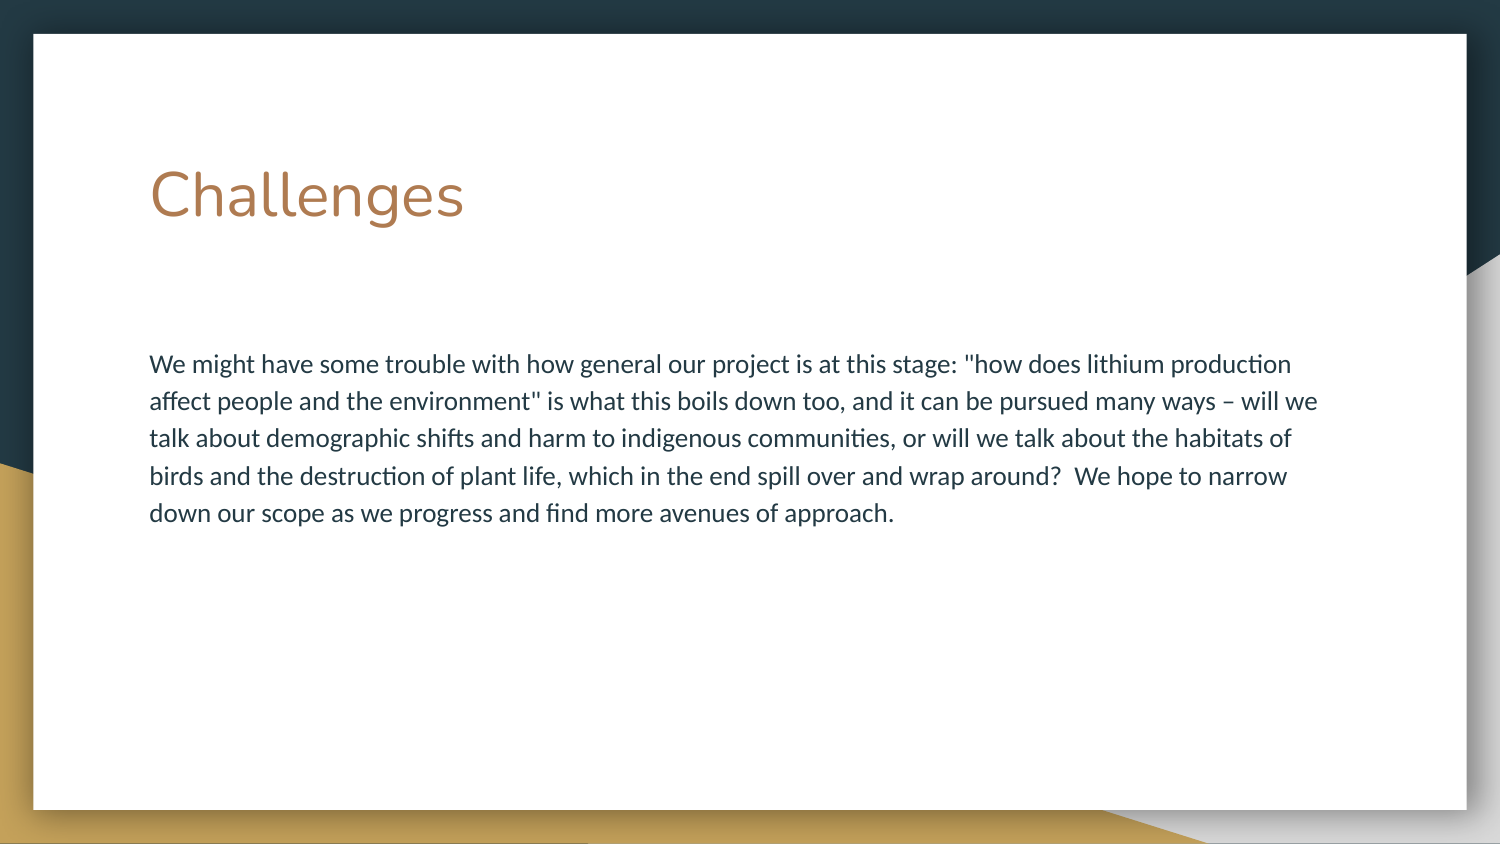

# Challenges
We might have some trouble with how general our project is at this stage: "how does lithium production affect people and the environment" is what this boils down too, and it can be pursued many ways – will we talk about demographic shifts and harm to indigenous communities, or will we talk about the habitats of birds and the destruction of plant life, which in the end spill over and wrap around?  We hope to narrow down our scope as we progress and find more avenues of approach.